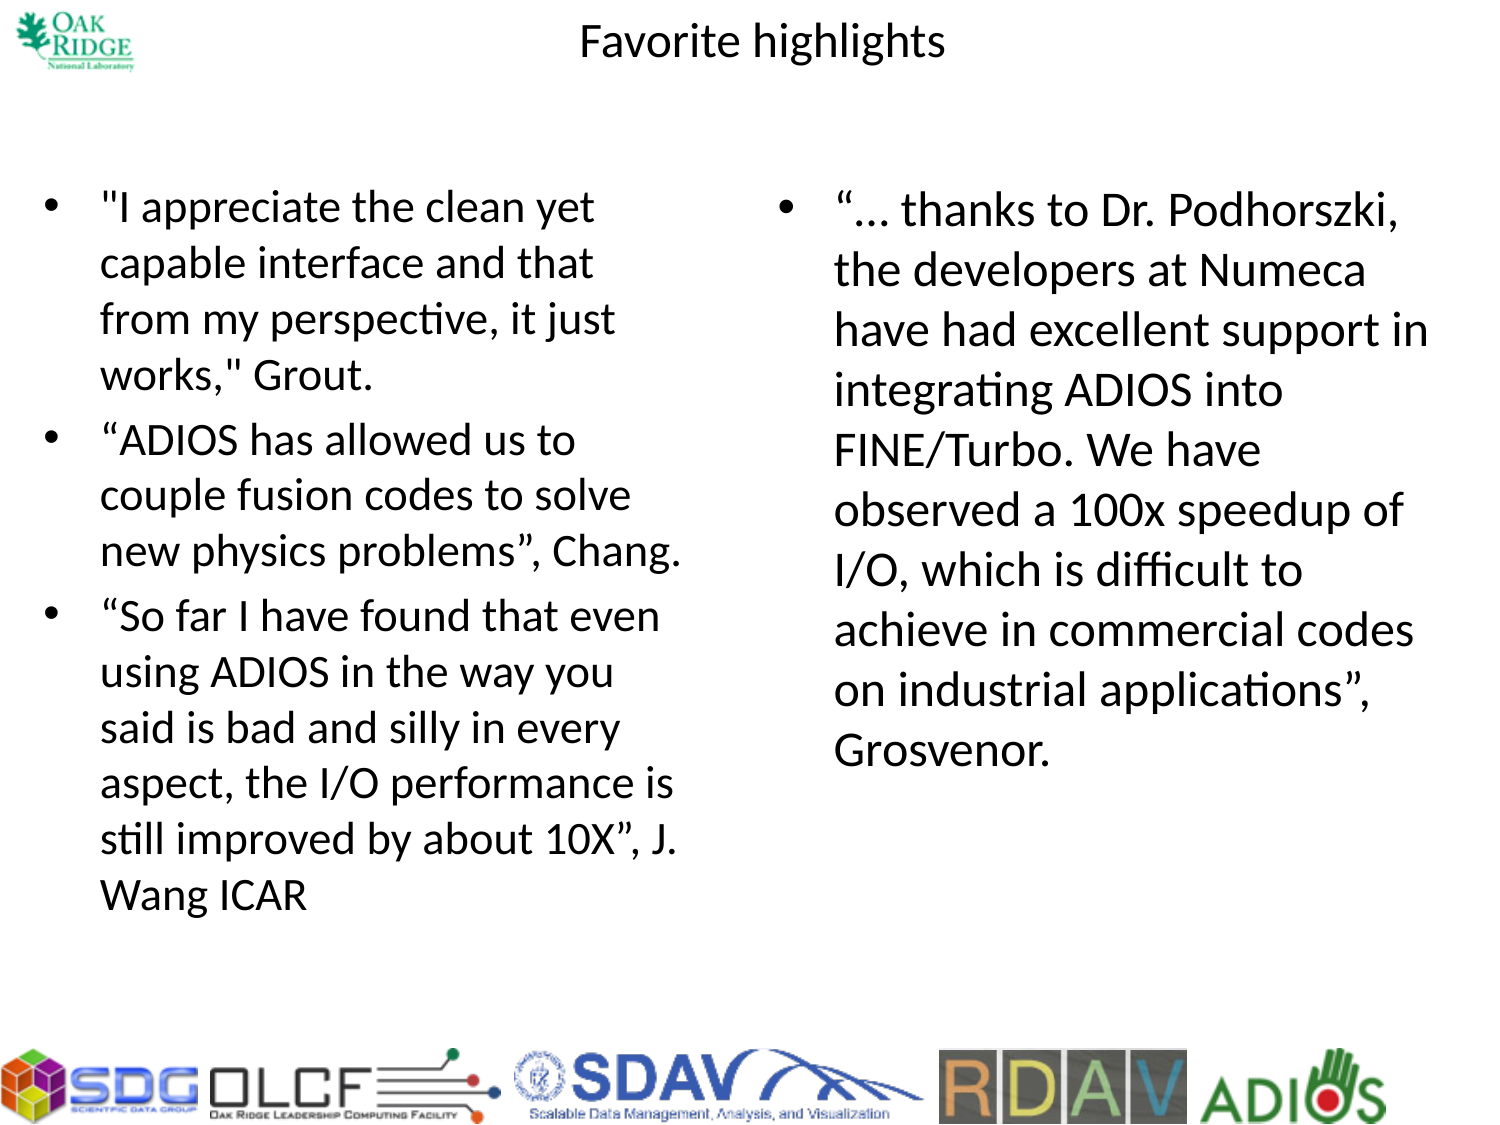

# Favorite highlights
"I appreciate the clean yet capable interface and that from my perspective, it just works," Grout.
“ADIOS has allowed us to couple fusion codes to solve new physics problems”, Chang.
“So far I have found that even using ADIOS in the way you said is bad and silly in every aspect, the I/O performance is still improved by about 10X”, J. Wang ICAR
“… thanks to Dr. Podhorszki, the developers at Numeca have had excellent support in integrating ADIOS into FINE/Turbo. We have observed a 100x speedup of I/O, which is difficult to achieve in commercial codes on industrial applications”, Grosvenor.